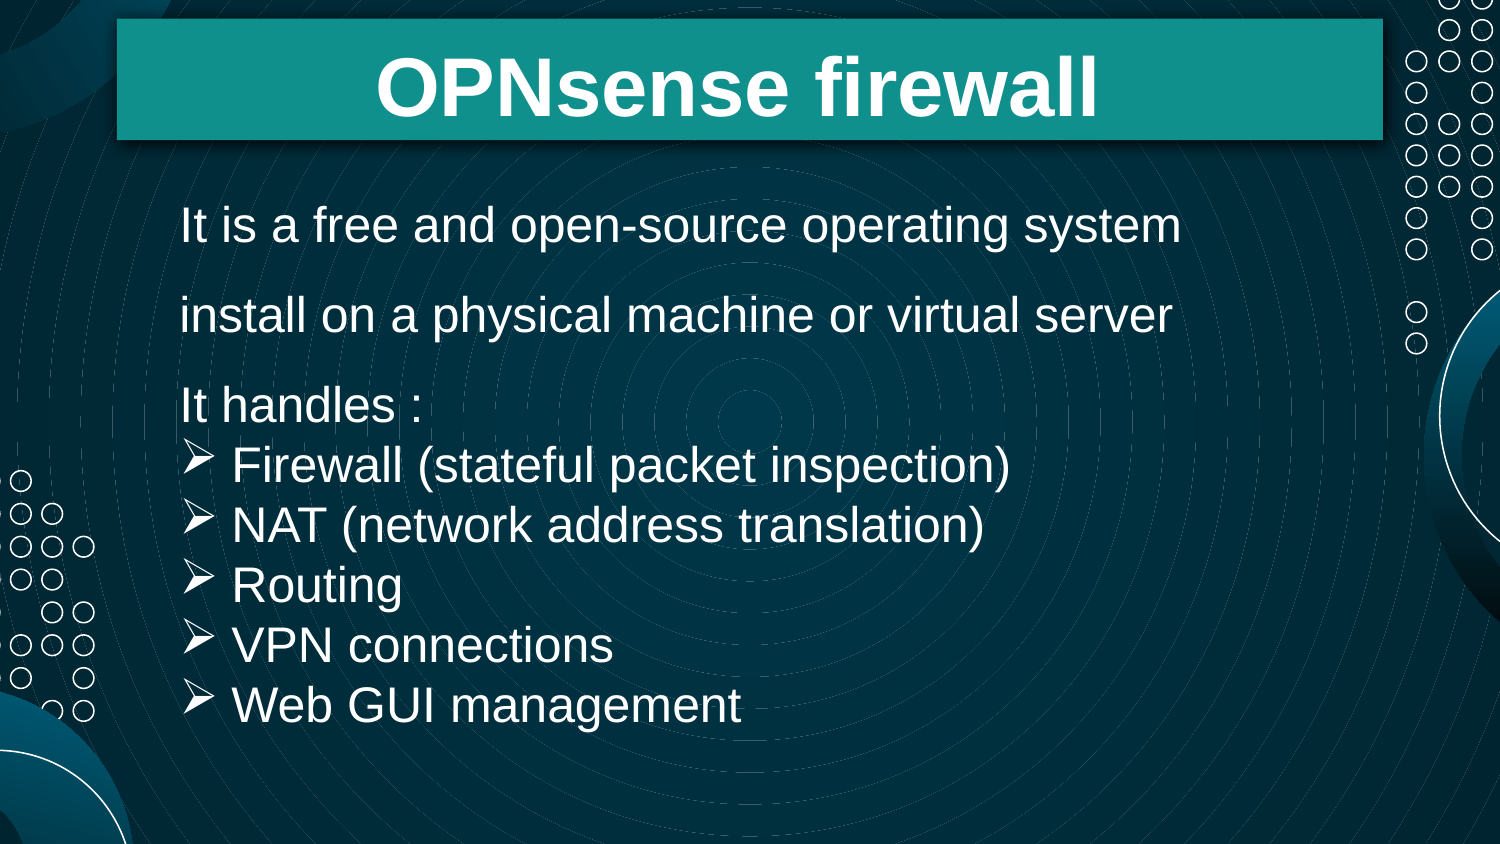

# OPNsense firewall

It is a free and open-source operating system
install on a physical machine or virtual server
It handles :
Firewall (stateful packet inspection)
NAT (network address translation)
Routing
VPN connections
Web GUI management